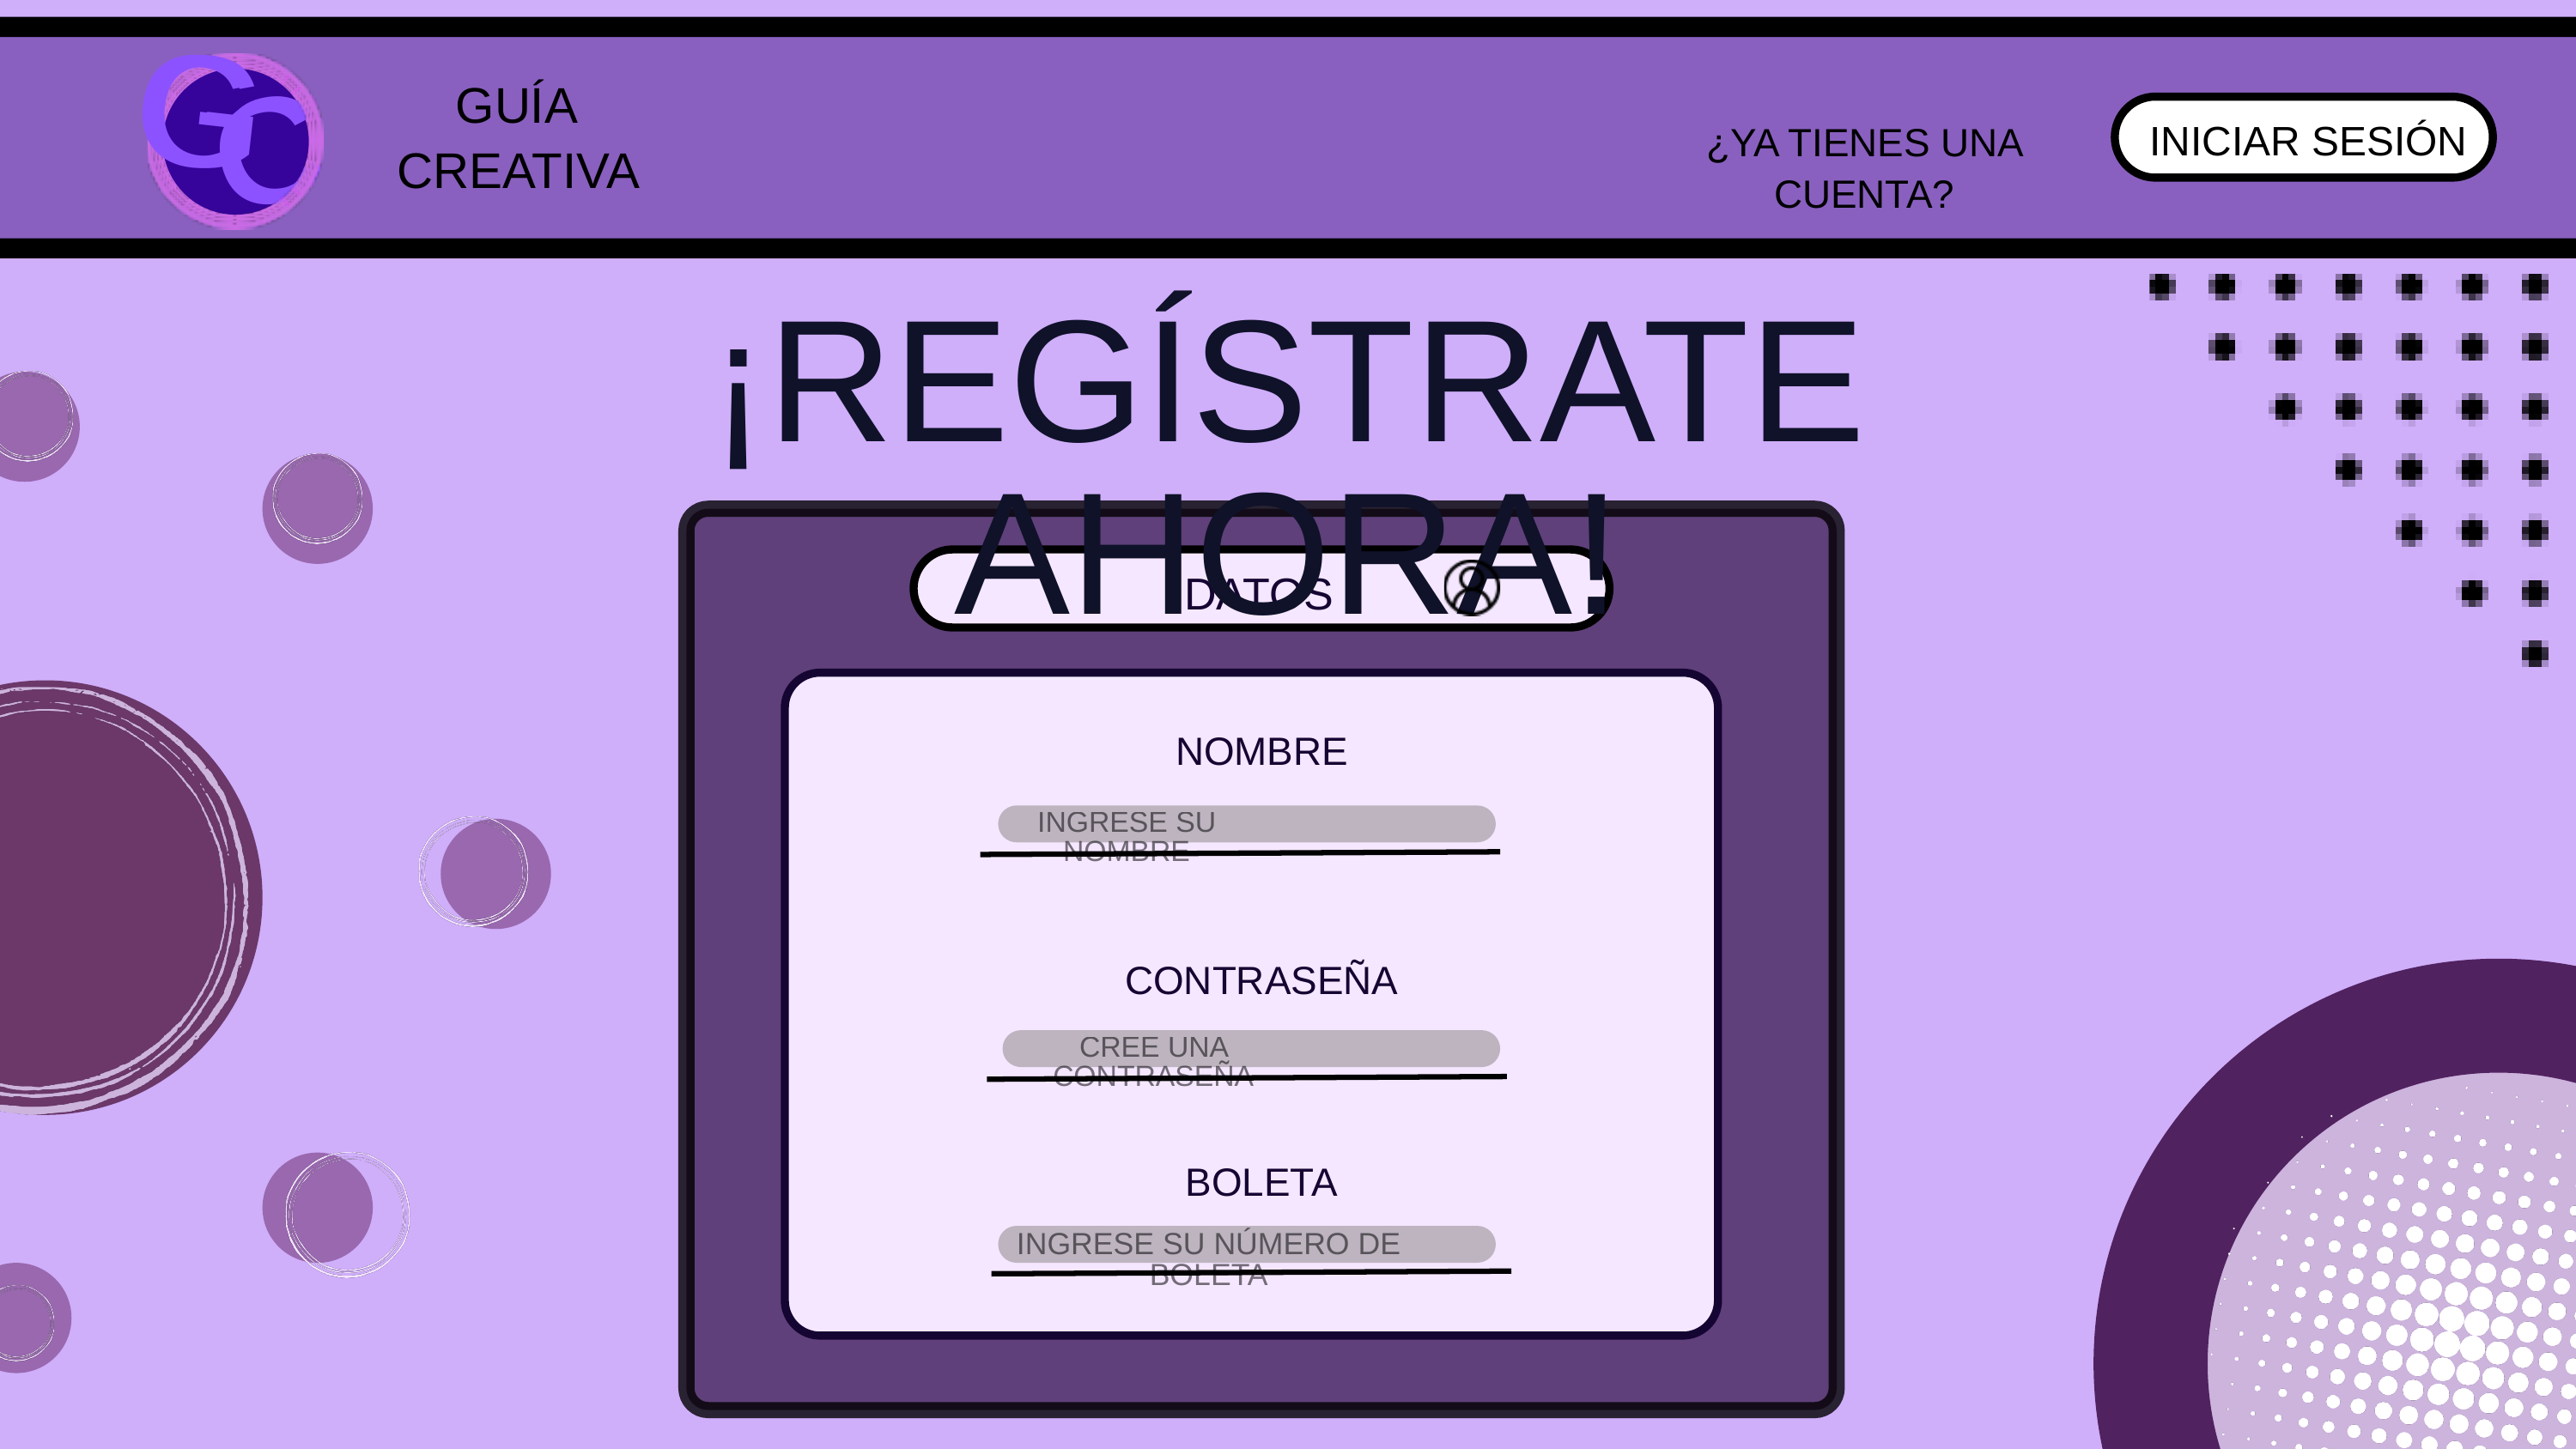

G
G

C
C
GUÍA
 CREATIVA

INICIAR SESIÓN
¿YA TIENES UNA CUENTA?

¡REGÍSTRATE AHORA!

DATOS

NOMBRE

INGRESE SU NOMBRE

CONTRASEÑA

CREE UNA CONTRASEÑA

BOLETA

INGRESE SU NÚMERO DE BOLETA